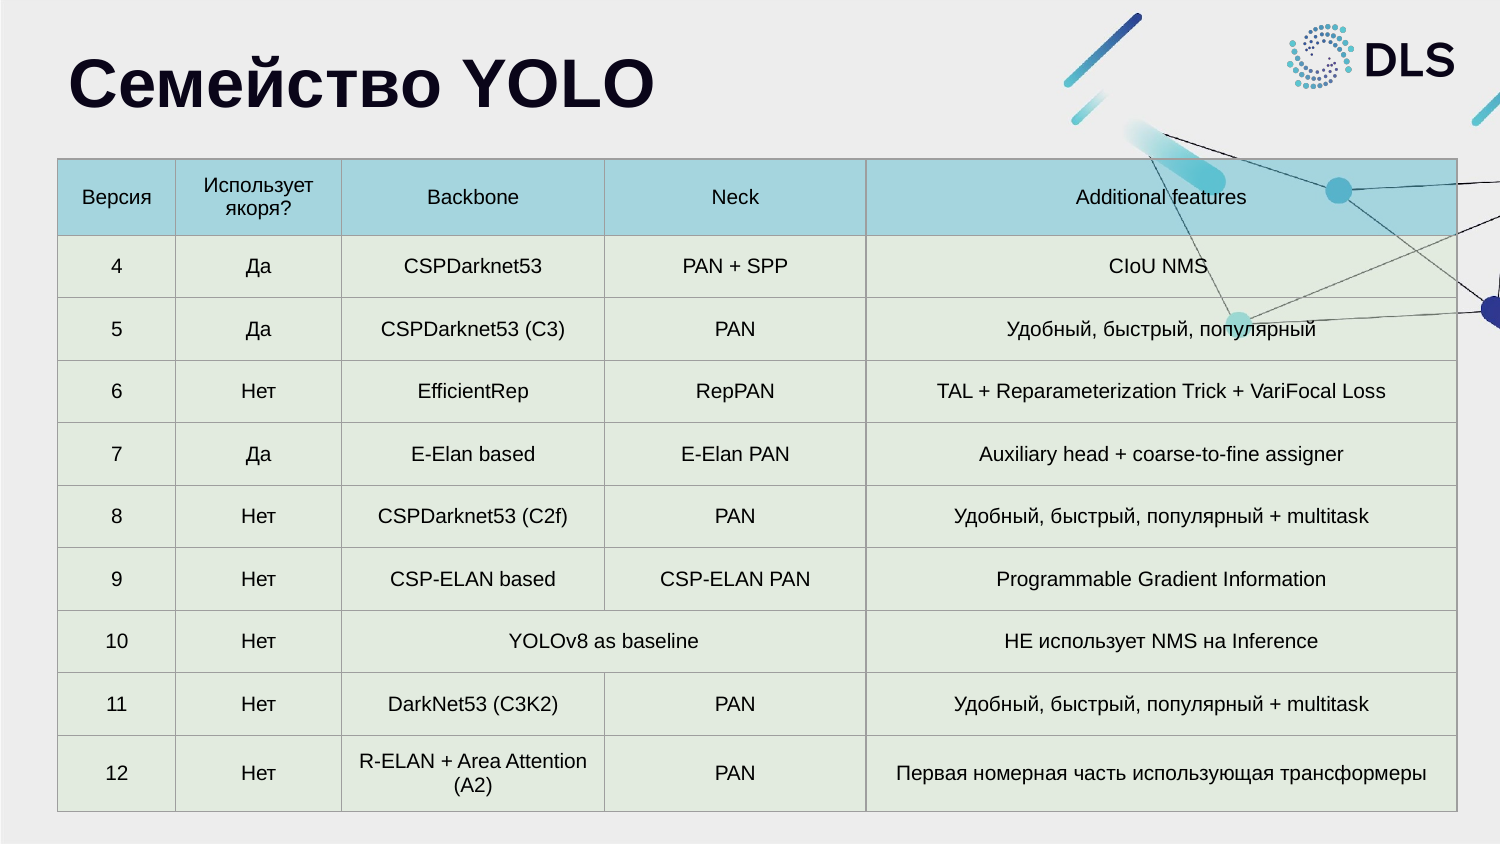

# Семейство YOLO
| Версия | Использует якоря? | Backbone | Neck | Additional features |
| --- | --- | --- | --- | --- |
| 4 | Да | CSPDarknet53 | PAN + SPP | CIoU NMS |
| 5 | Да | CSPDarknet53 (C3) | PAN | Удобный, быстрый, популярный |
| 6 | Нет | EfficientRep | RepPAN | TAL + Reparameterization Trick + VariFocal Loss |
| 7 | Да | E-Elan based | E-Elan PAN | Auxiliary head + coarse-to-fine assigner |
| 8 | Нет | CSPDarknet53 (C2f) | PAN | Удобный, быстрый, популярный + multitask |
| 9 | Нет | CSP-ELAN based | CSP-ELAN PAN | Programmable Gradient Information |
| 10 | Нет | YOLOv8 as baseline |  | НЕ использует NMS на Inference |
| 11 | Нет | DarkNet53 (C3K2) | PAN | Удобный, быстрый, популярный + multitask |
| 12 | Нет | R-ELAN + Area Attention (A2) | PAN | Первая номерная часть использующая трансформеры |